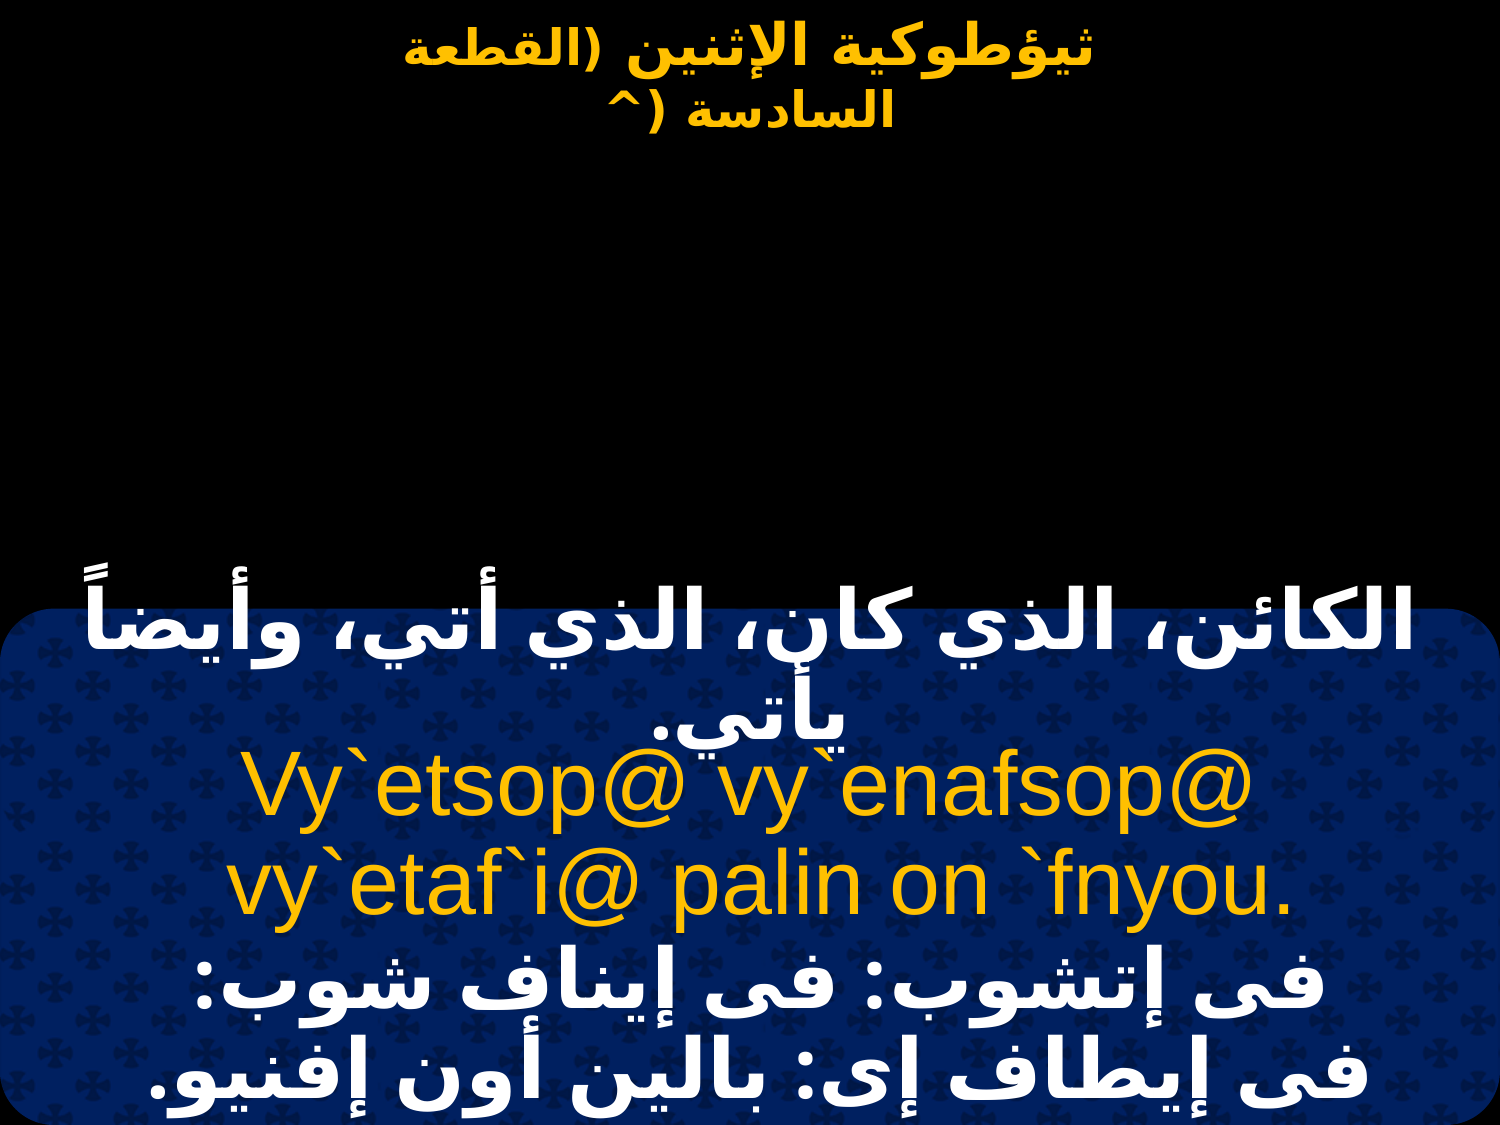

الكائن، الذي كان، الذي أتي، وأيضاً يأتي.
Vy`etsop@ vy`enafsop@
 vy`etaf`i@ palin on `fnyou.
فى إتشوب: فى إيناف شوب:
فى إيطاف إى: بالين أون إفنيو.